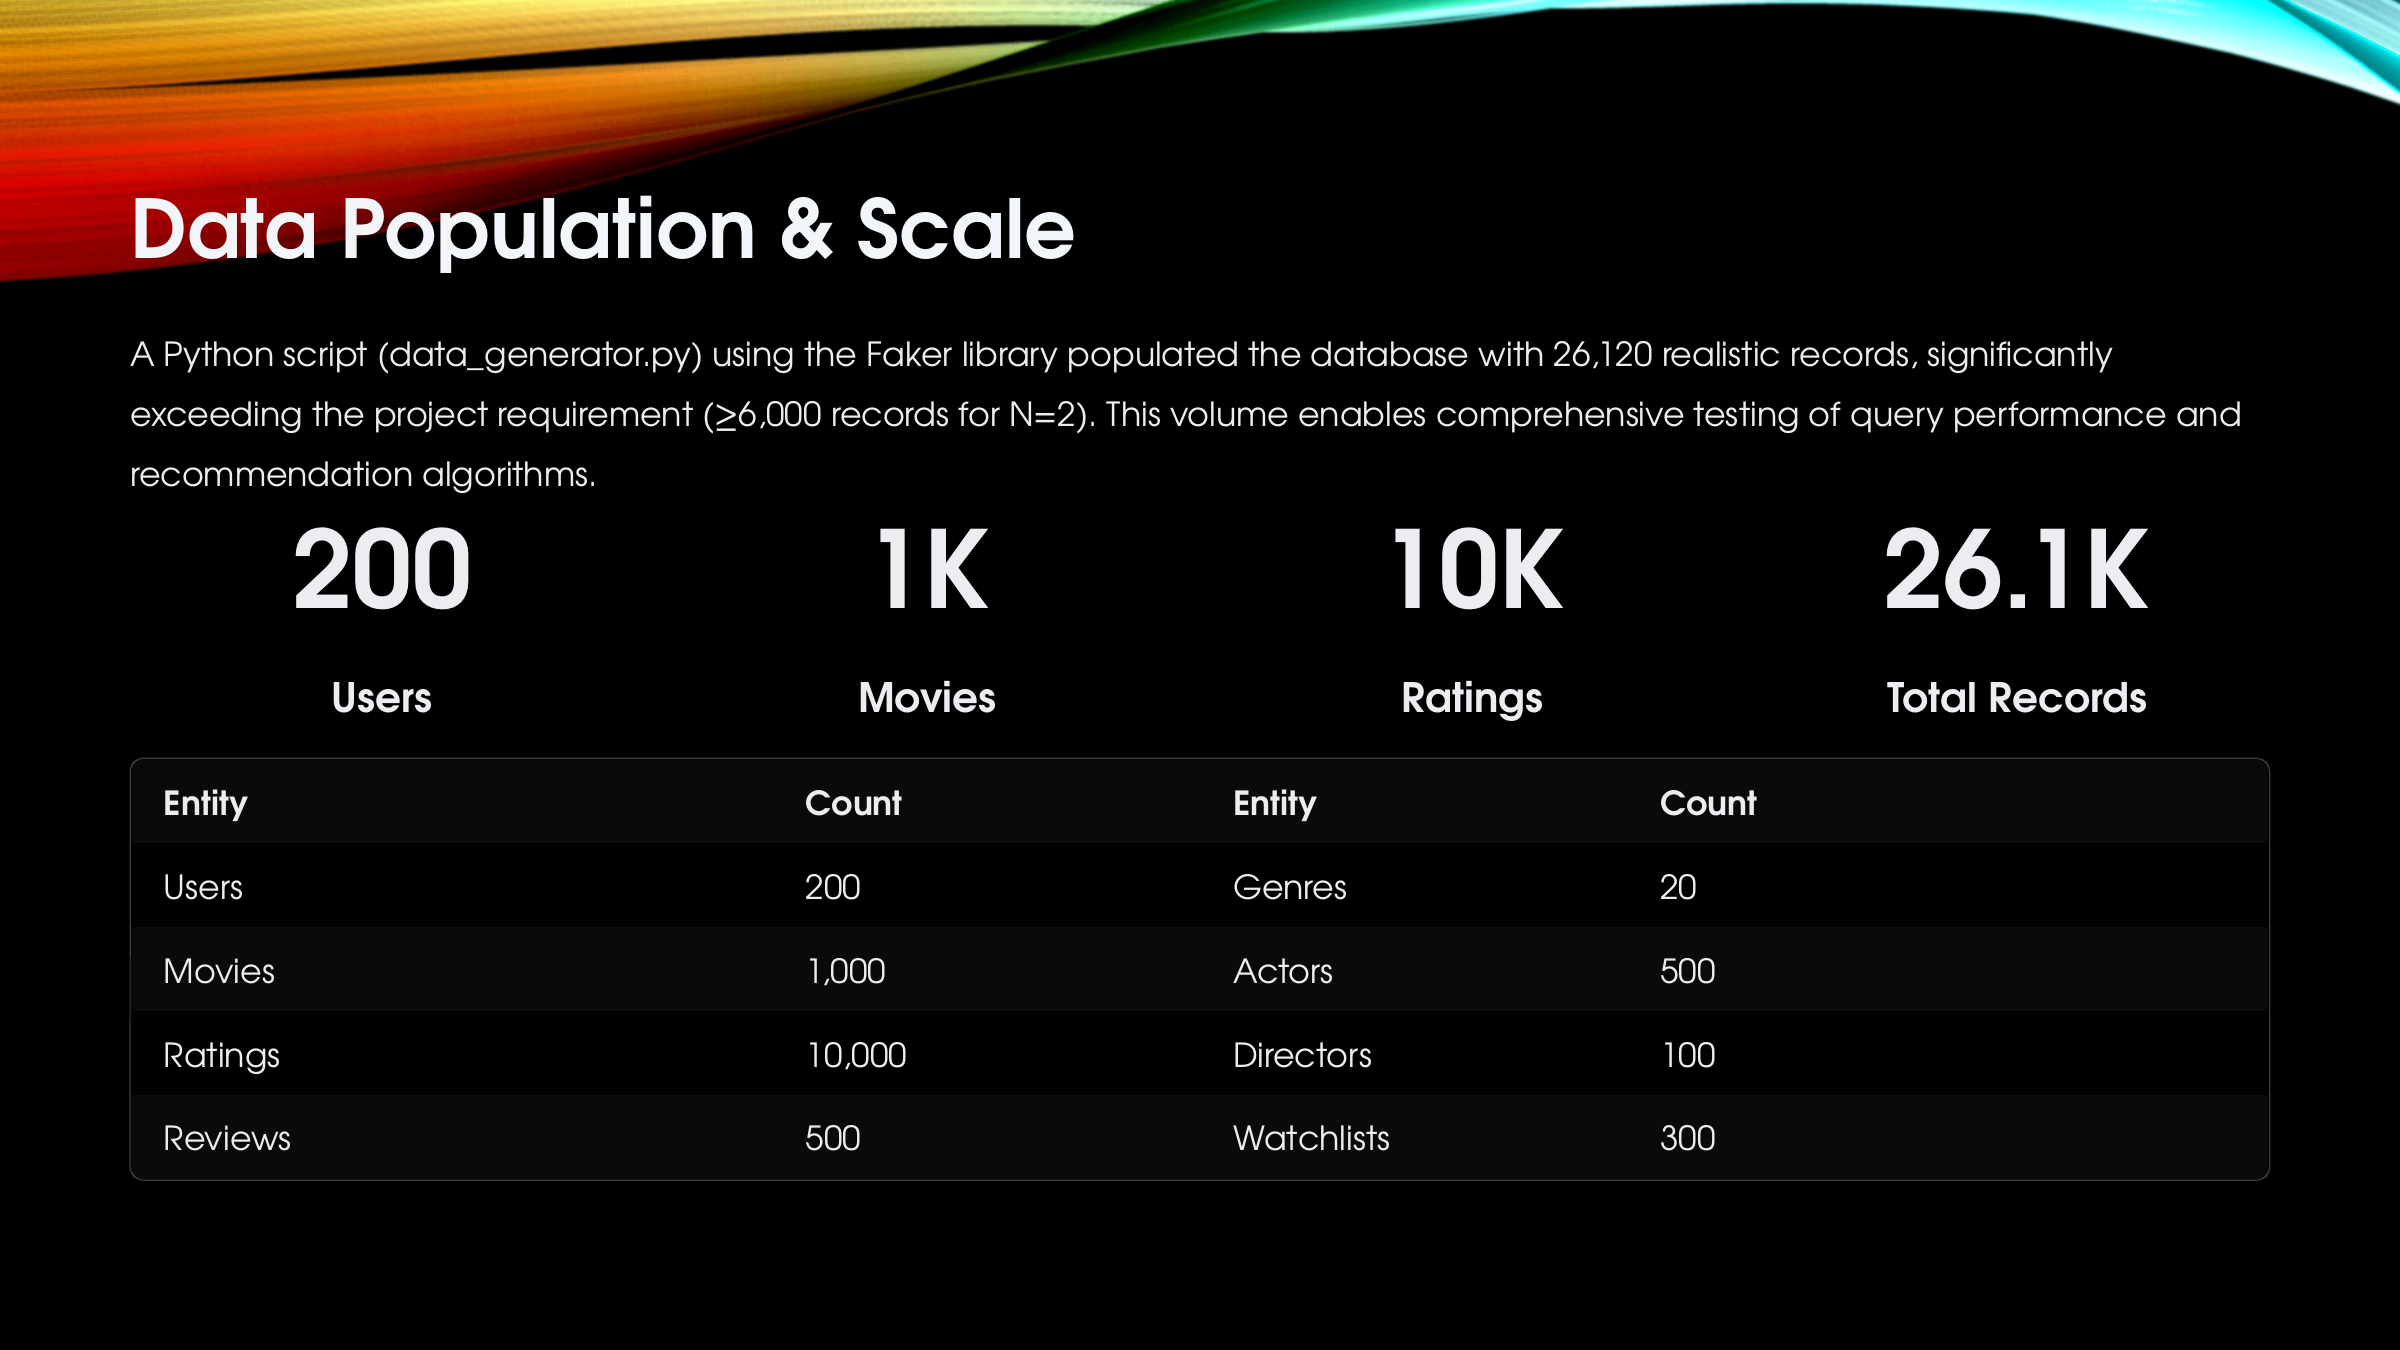

Data Population & Scale
A Python script (data_generator.py) using the Faker library populated the database with 26,120 realistic records, significantly exceeding the project requirement (≥6,000 records for N=2). This volume enables comprehensive testing of query performance and recommendation algorithms.
200
1K
10K
26.1K
Users
Movies
Ratings
Total Records

Entity
Count
Entity
Count

Users
200
Genres
20

Movies
1,000
Actors
500

Ratings
10,000
Directors
100

Reviews
500
Watchlists
300